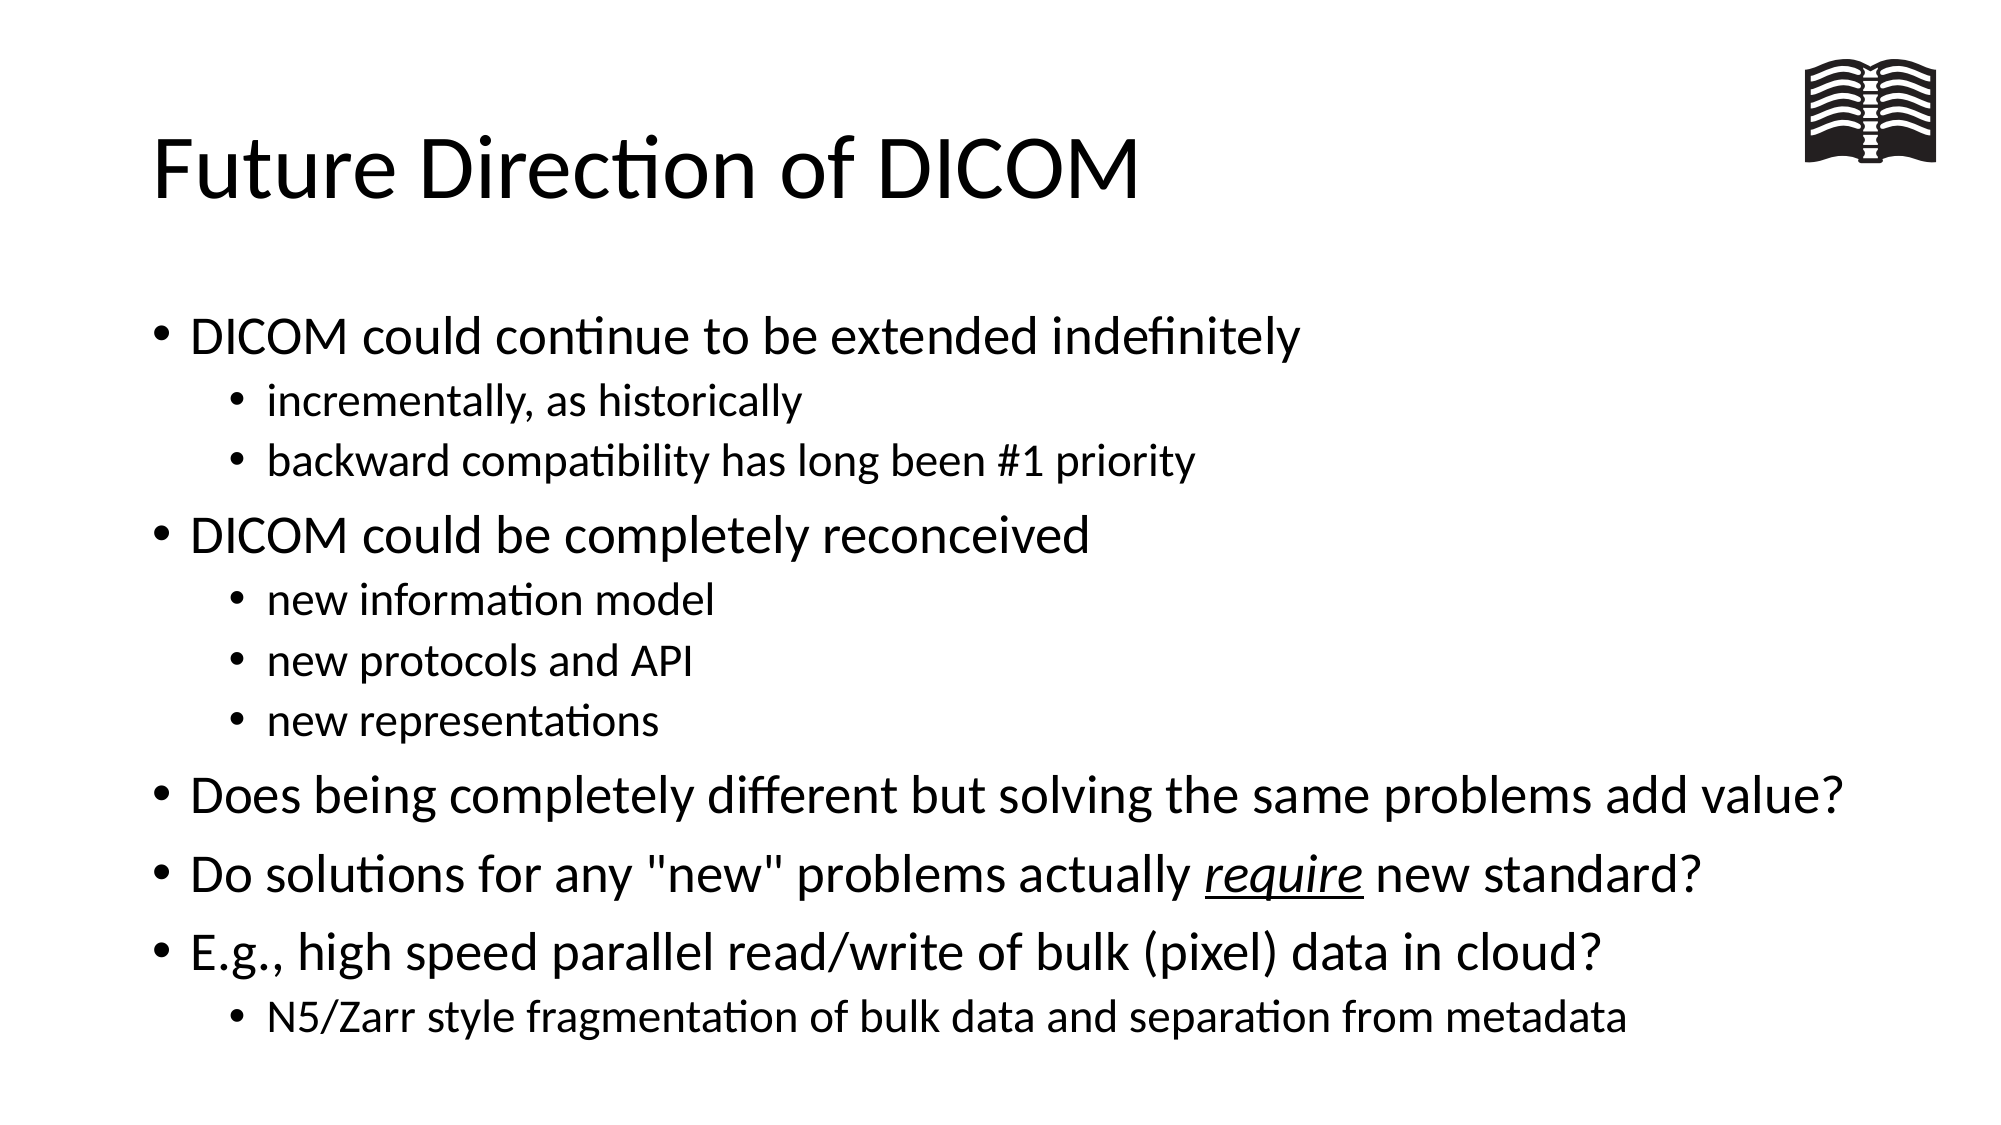

# Future Direction of DICOM
DICOM could continue to be extended indefinitely
incrementally, as historically
backward compatibility has long been #1 priority
DICOM could be completely reconceived
new information model
new protocols and API
new representations
Does being completely different but solving the same problems add value?
Do solutions for any "new" problems actually require new standard?
E.g., high speed parallel read/write of bulk (pixel) data in cloud?
N5/Zarr style fragmentation of bulk data and separation from metadata